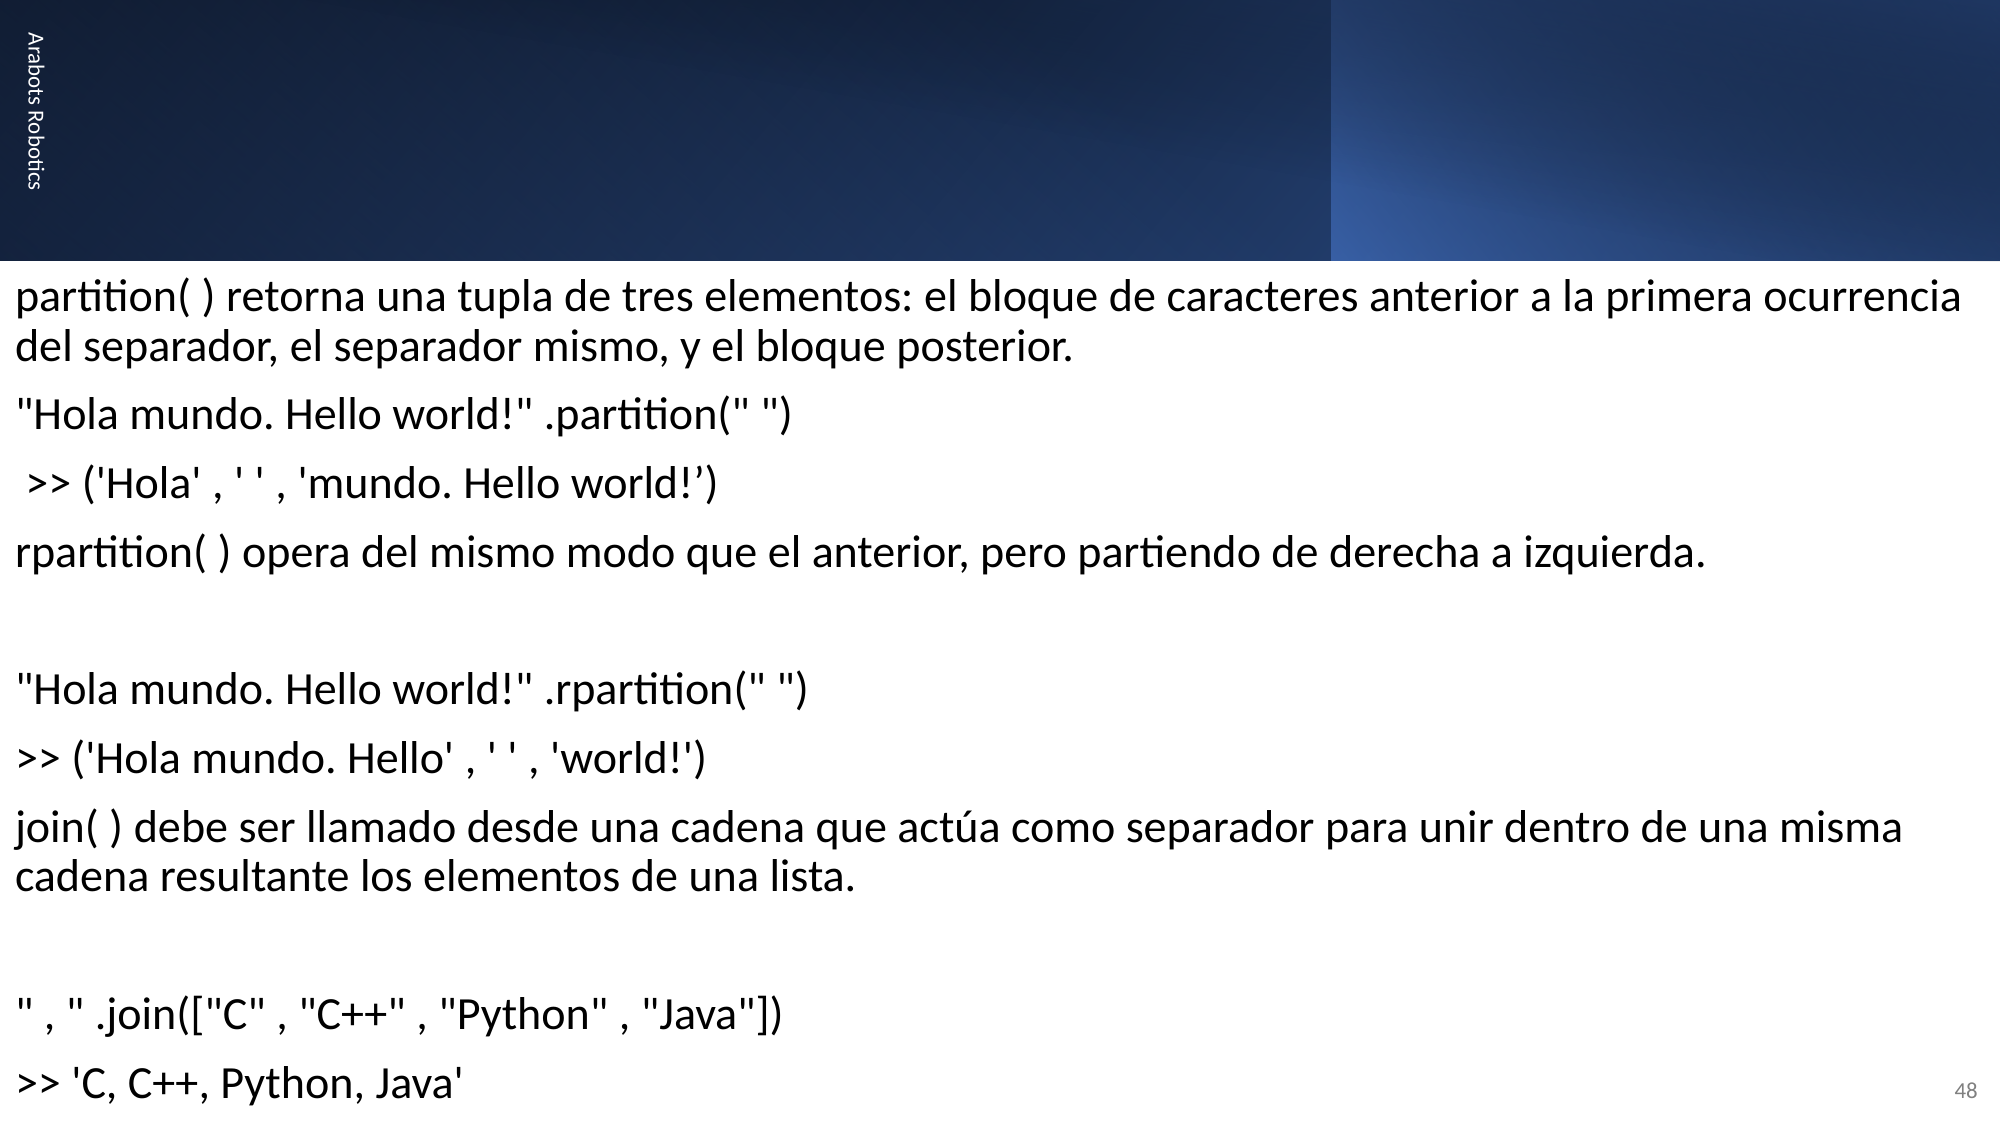

#
partition( ) retorna una tupla de tres elementos: el bloque de caracteres anterior a la primera ocurrencia del separador, el separador mismo, y el bloque posterior.
"Hola mundo. Hello world!" .partition(" ")
 >> ('Hola' , ' ' , 'mundo. Hello world!’)
rpartition( ) opera del mismo modo que el anterior, pero partiendo de derecha a izquierda.

"Hola mundo. Hello world!" .rpartition(" ")
>> ('Hola mundo. Hello' , ' ' , 'world!')
join( ) debe ser llamado desde una cadena que actúa como separador para unir dentro de una misma cadena resultante los elementos de una lista.

" , " .join(["C" , "C++" , "Python" , "Java"])
>> 'C, C++, Python, Java'
Arabots Robotics
48